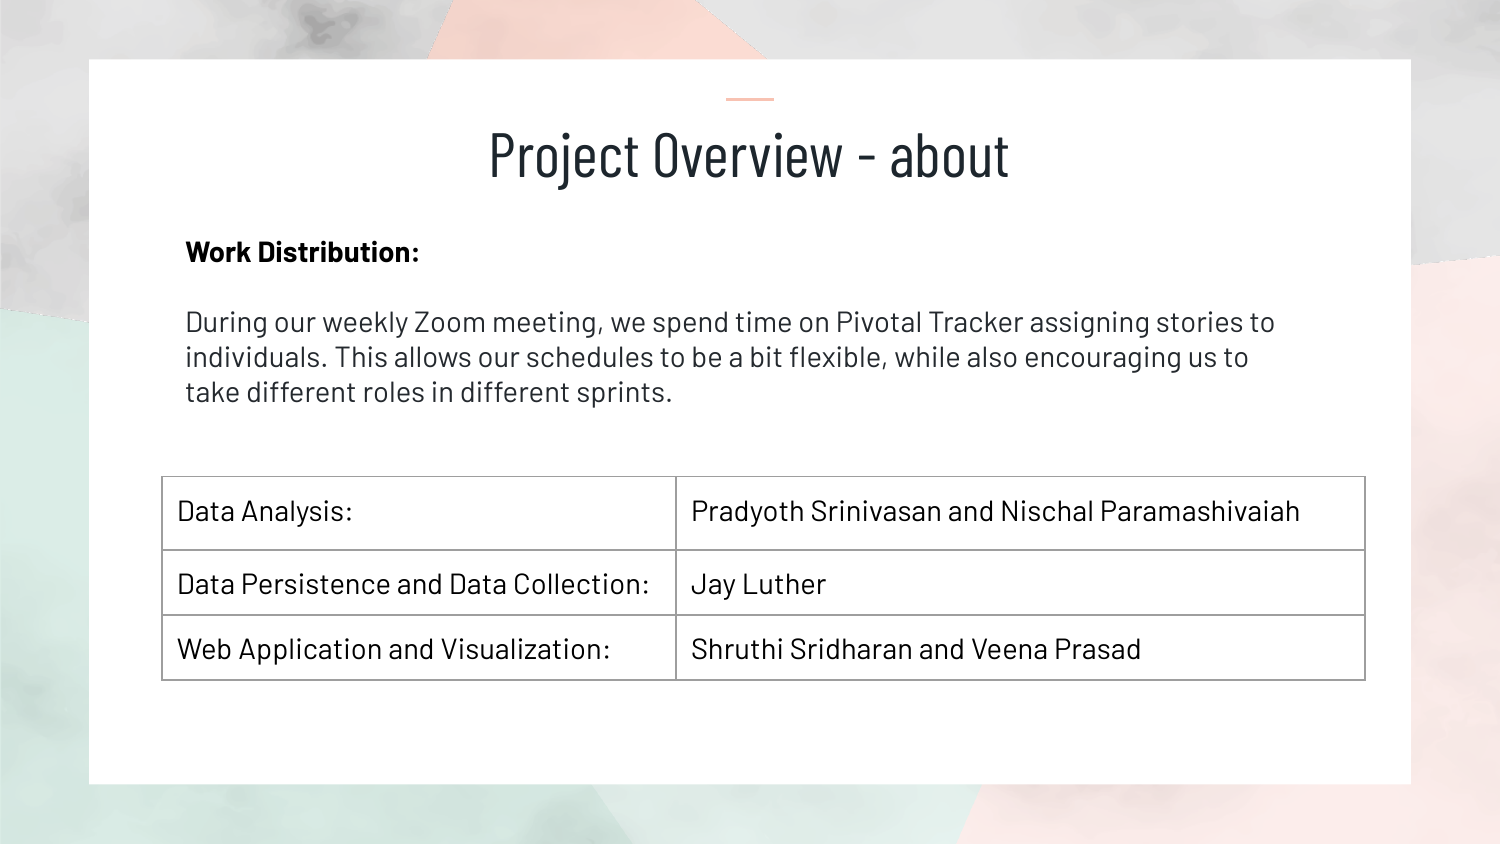

# Project Overview - about

Work Distribution:

During our weekly Zoom meeting, we spend time on Pivotal Tracker assigning stories to individuals. This allows our schedules to be a bit flexible, while also encouraging us to take different roles in different sprints.

| Data Analysis: | Pradyoth Srinivasan and Nischal Paramashivaiah |
| --- | --- |
| Data Persistence and Data Collection: | Jay Luther |
| Web Application and Visualization: | Shruthi Sridharan and Veena Prasad |